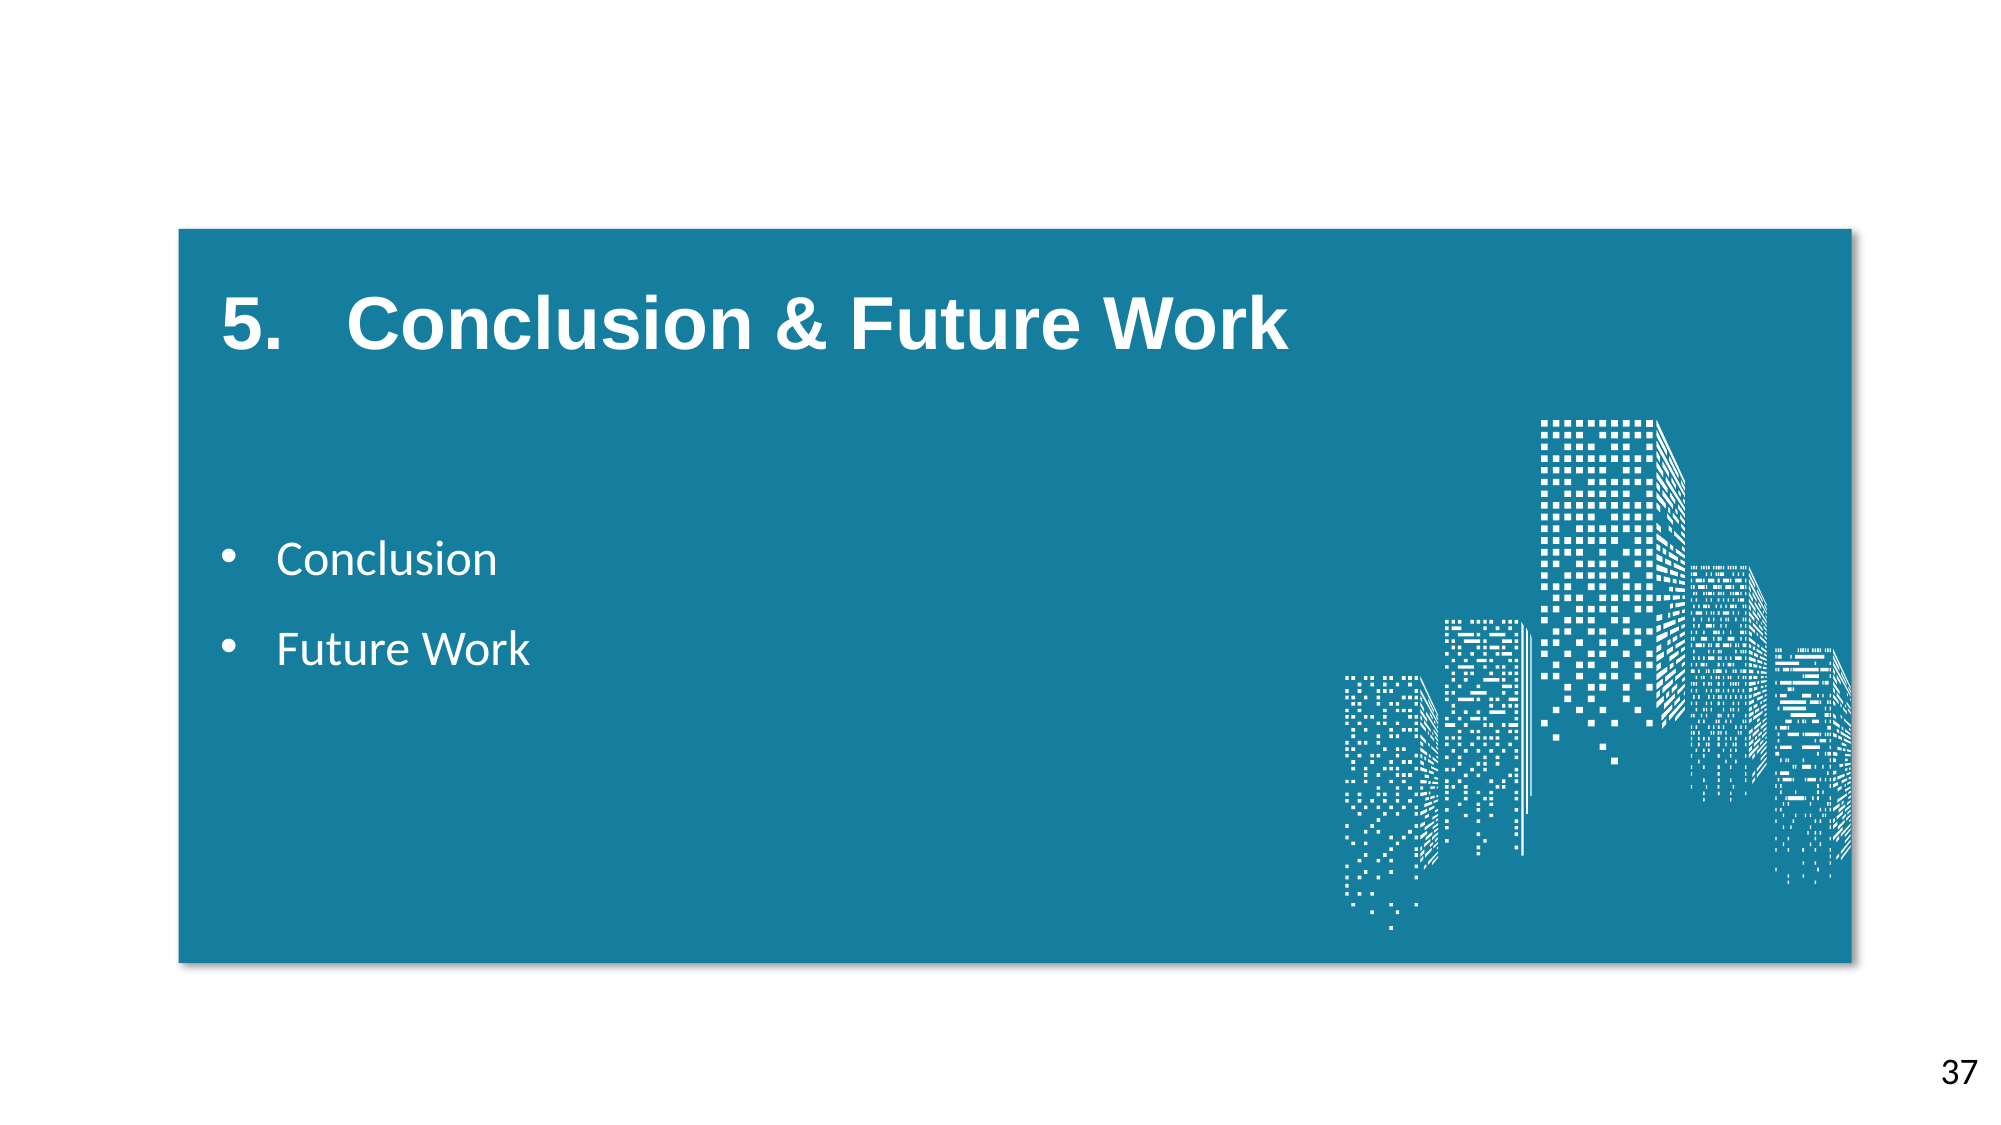

5.   Conclusion & Future Work

Conclusion
Future Work
37